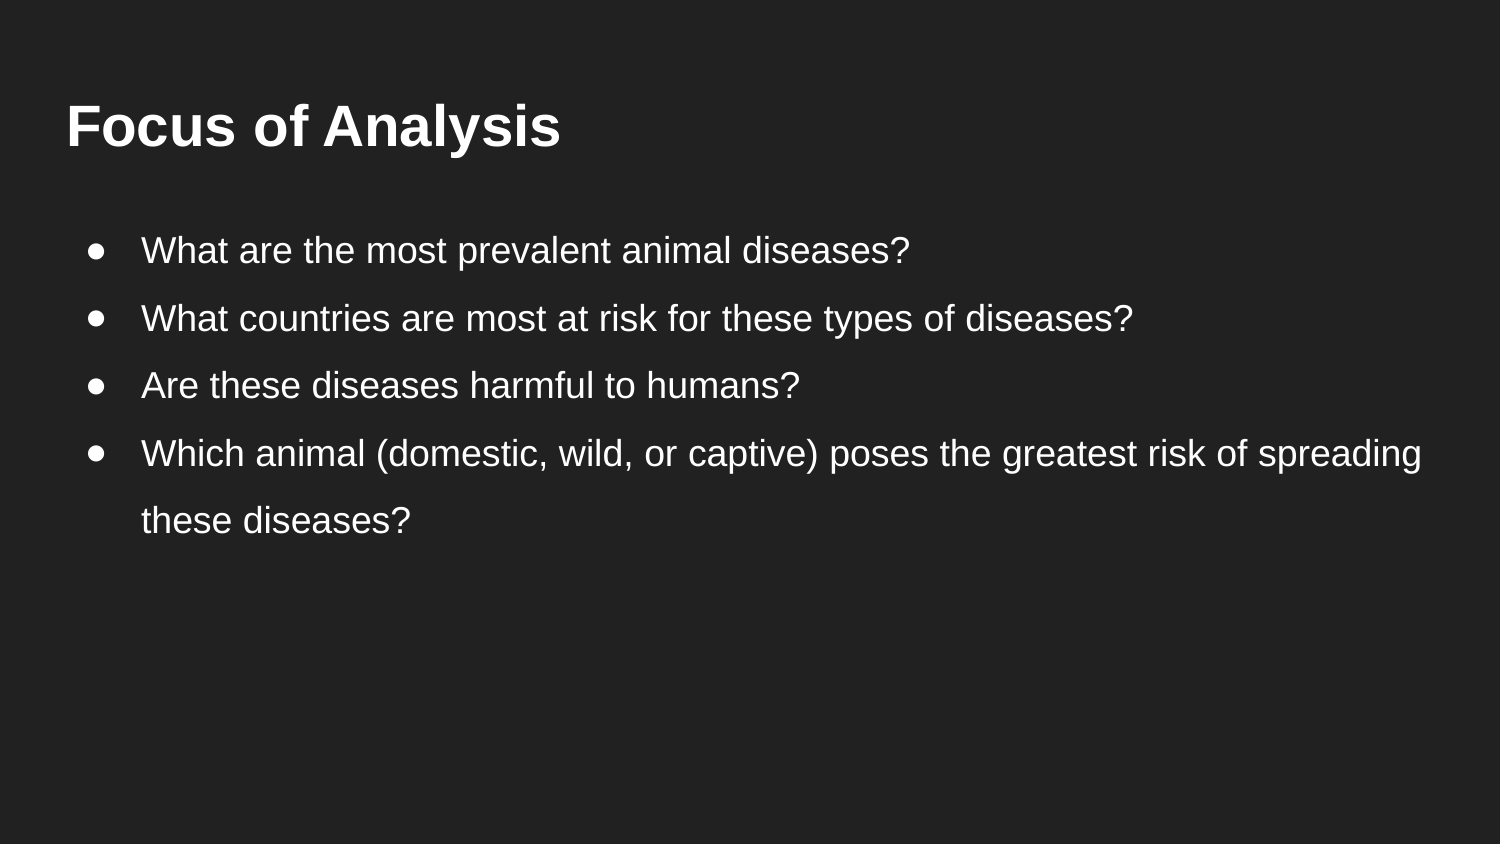

# Focus of Analysis
What are the most prevalent animal diseases?
What countries are most at risk for these types of diseases?
Are these diseases harmful to humans?
Which animal (domestic, wild, or captive) poses the greatest risk of spreading these diseases?